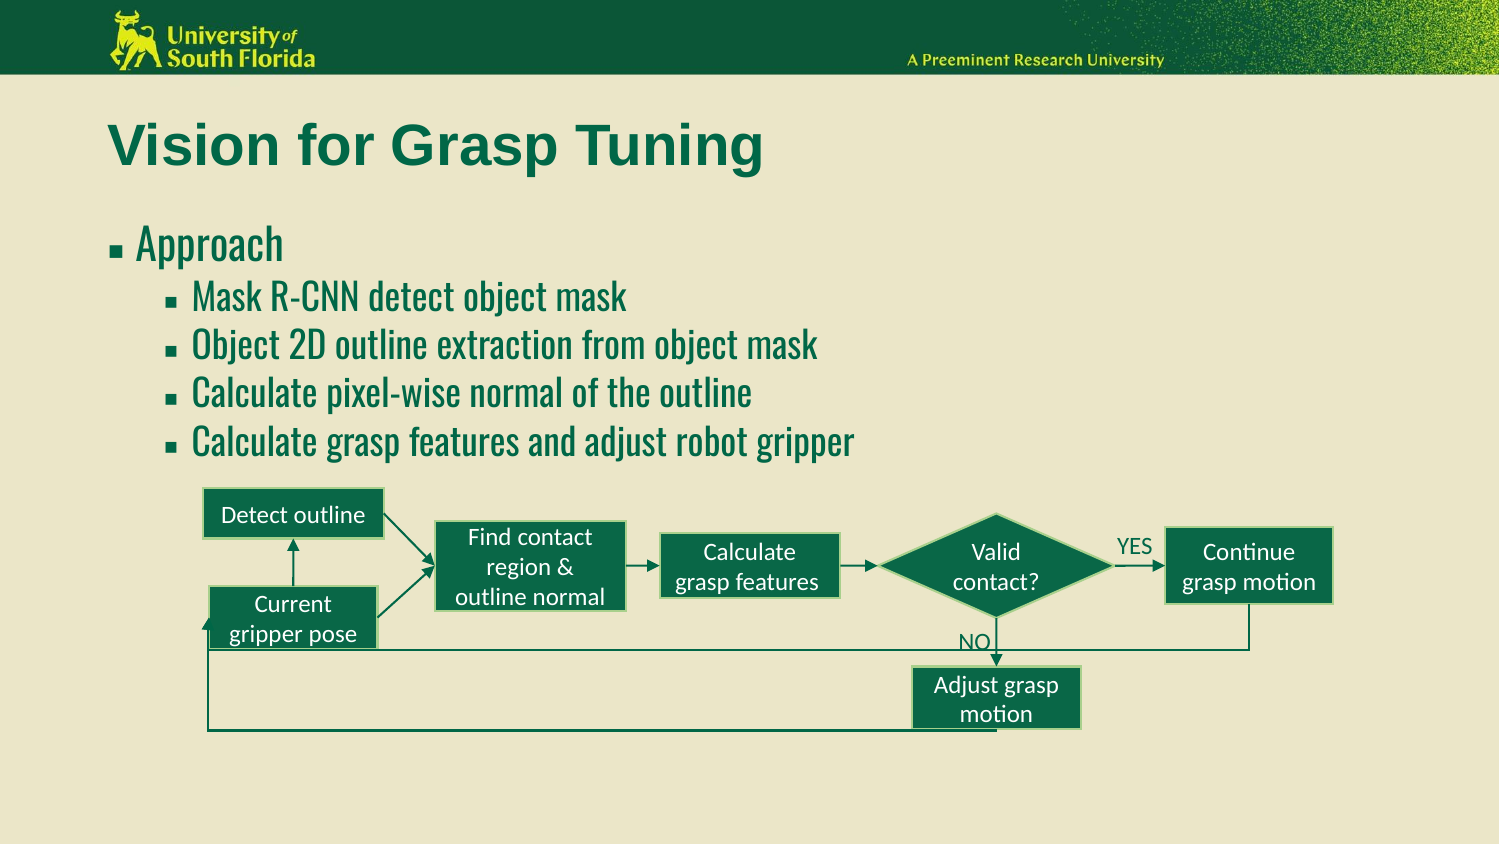

# Vision for Grasp Tuning
Approach
Mask R-CNN detect object mask
Object 2D outline extraction from object mask
Calculate pixel-wise normal of the outline
Calculate grasp features and adjust robot gripper
Detect outline
Valid contact?
Find contact region & outline normal
YES
Continue grasp motion
Calculate grasp features
Current gripper pose
NO
Adjust grasp motion